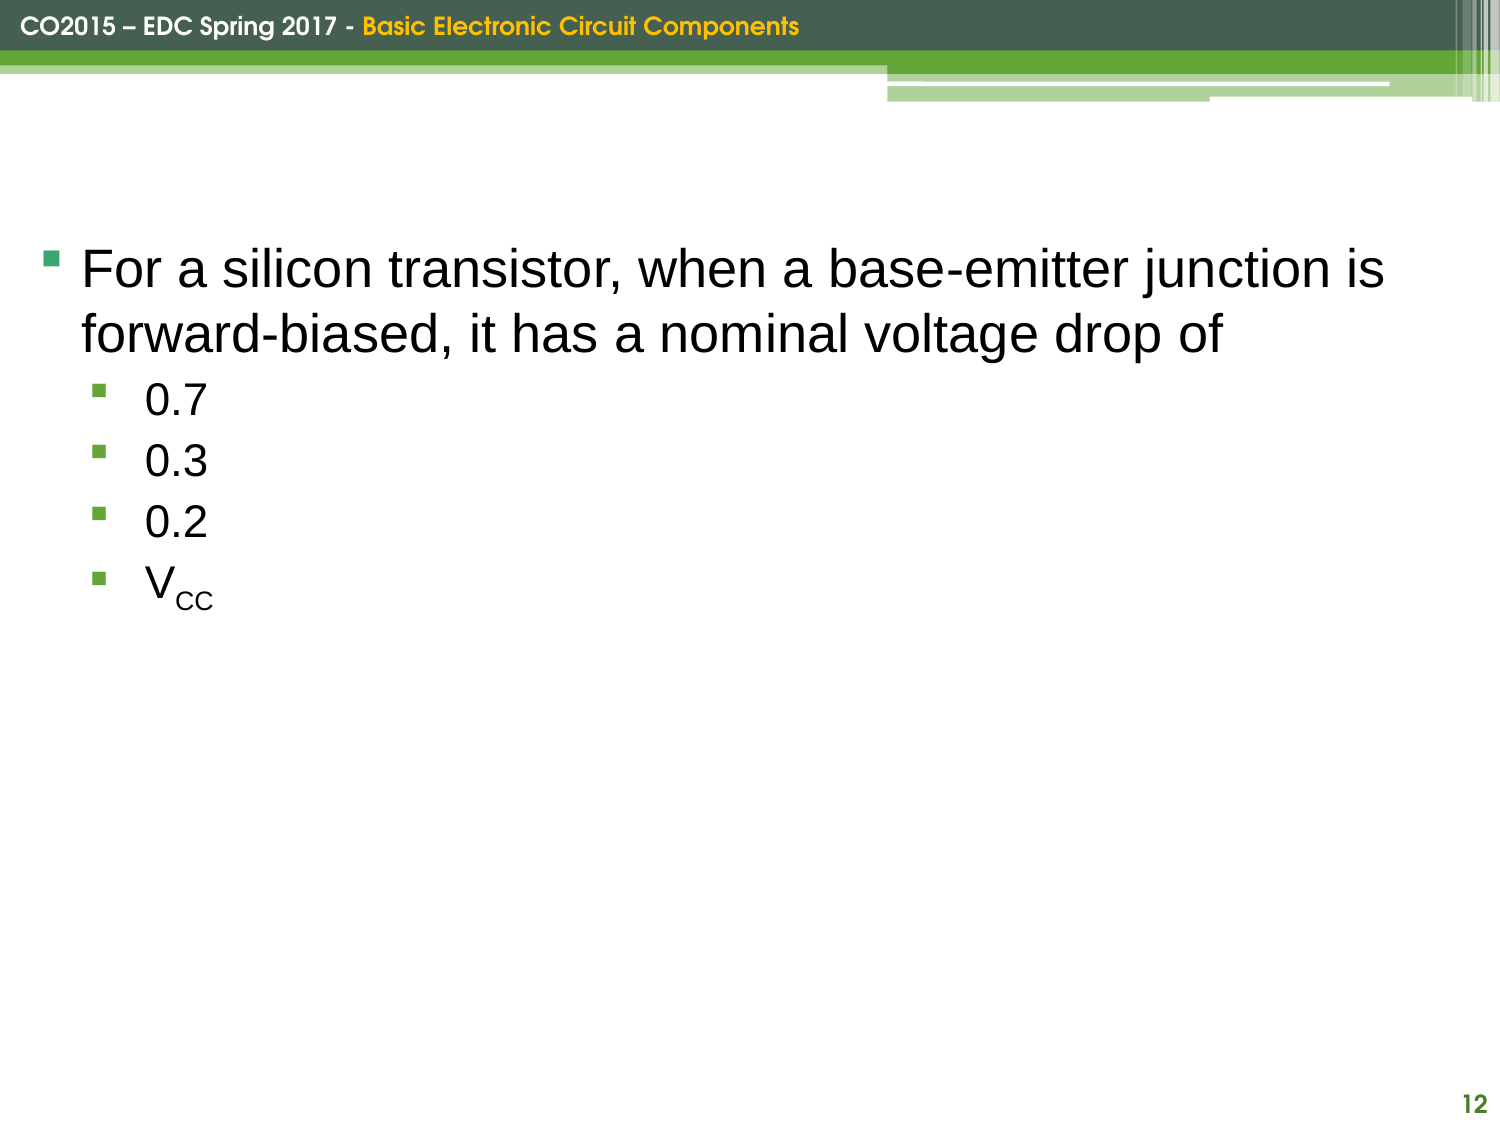

#
For a silicon transistor, when a base-emitter junction is forward-biased, it has a nominal voltage drop of
0.7
0.3
0.2
VCC